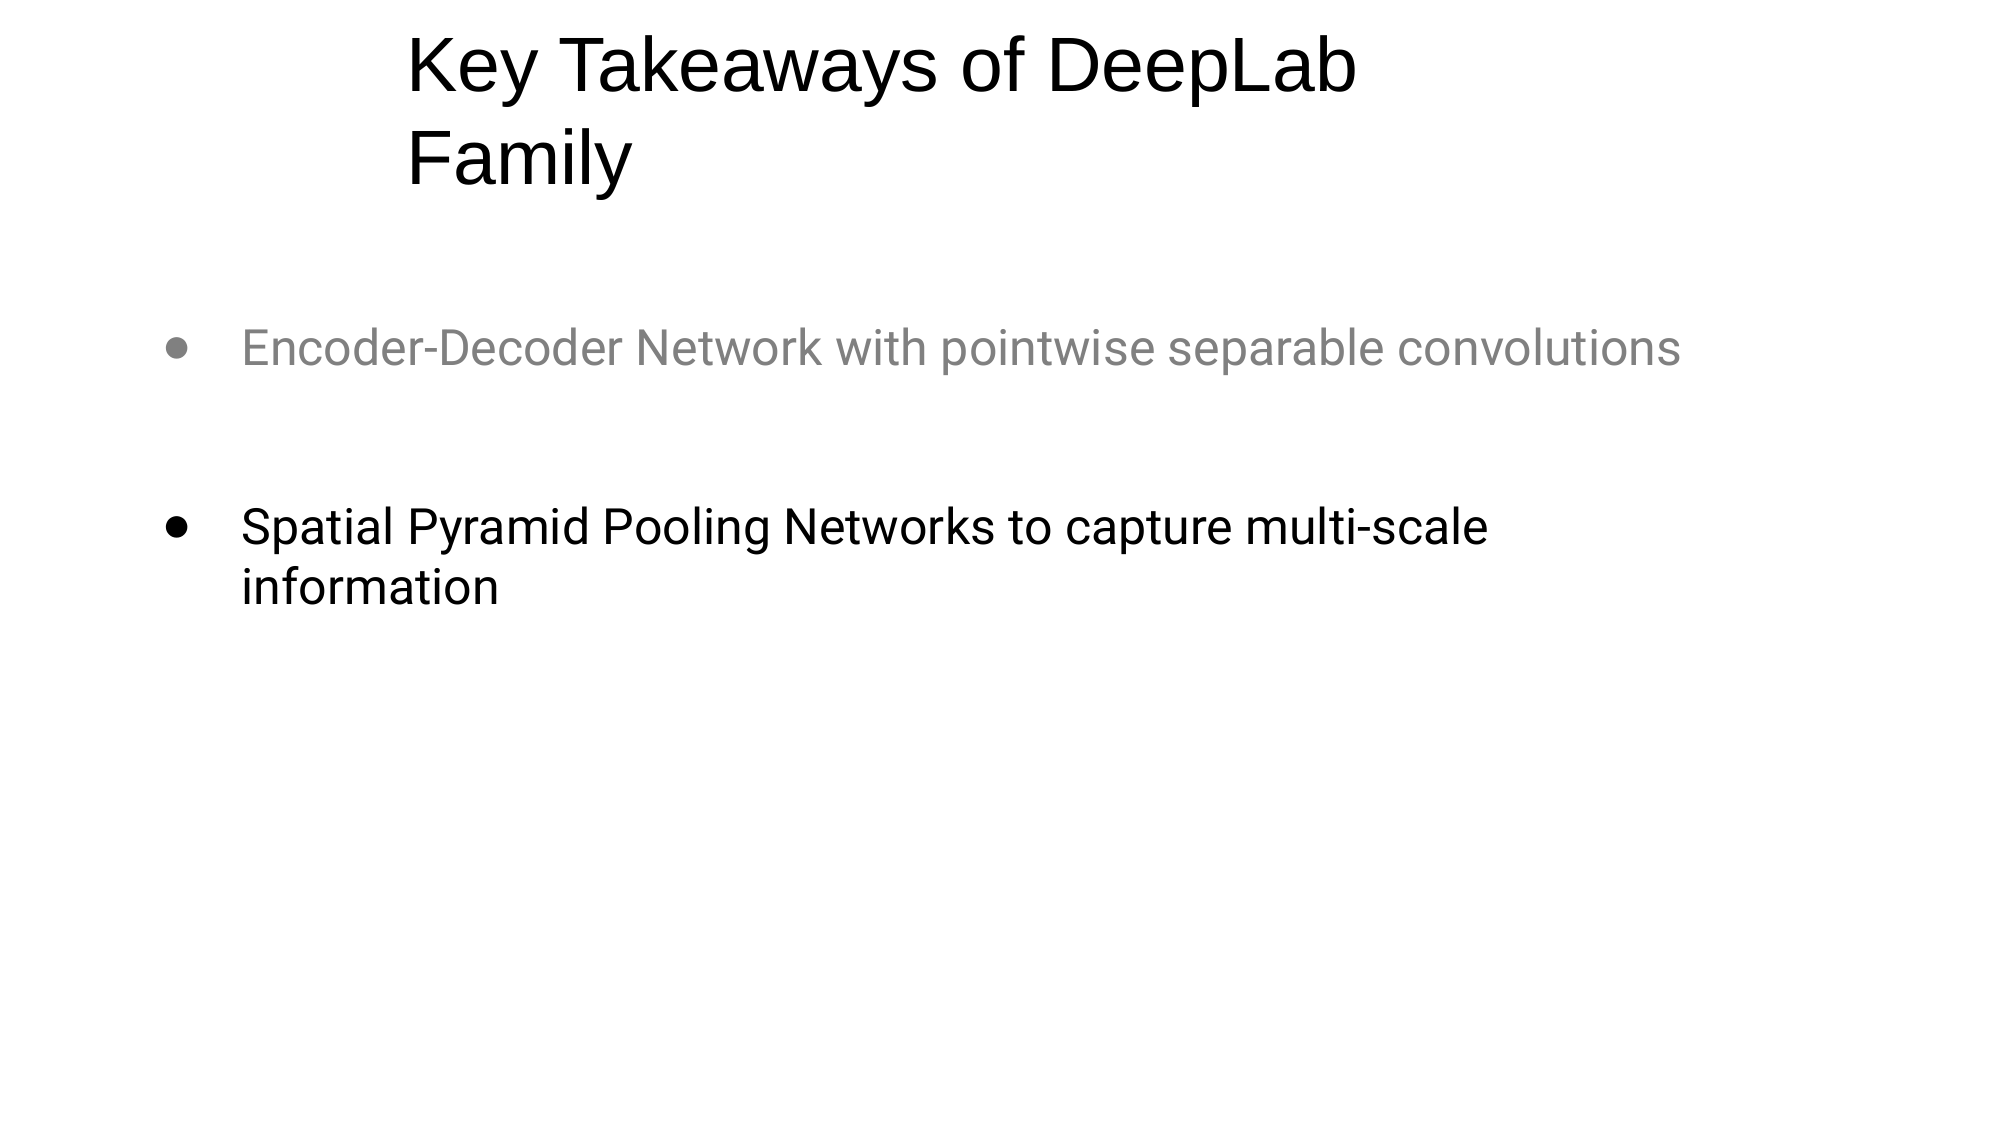

# Key Takeaways of DeepLab Family

Encoder-Decoder Network with pointwise separable convolutions

Spatial Pyramid Pooling Networks to capture multi-scale information